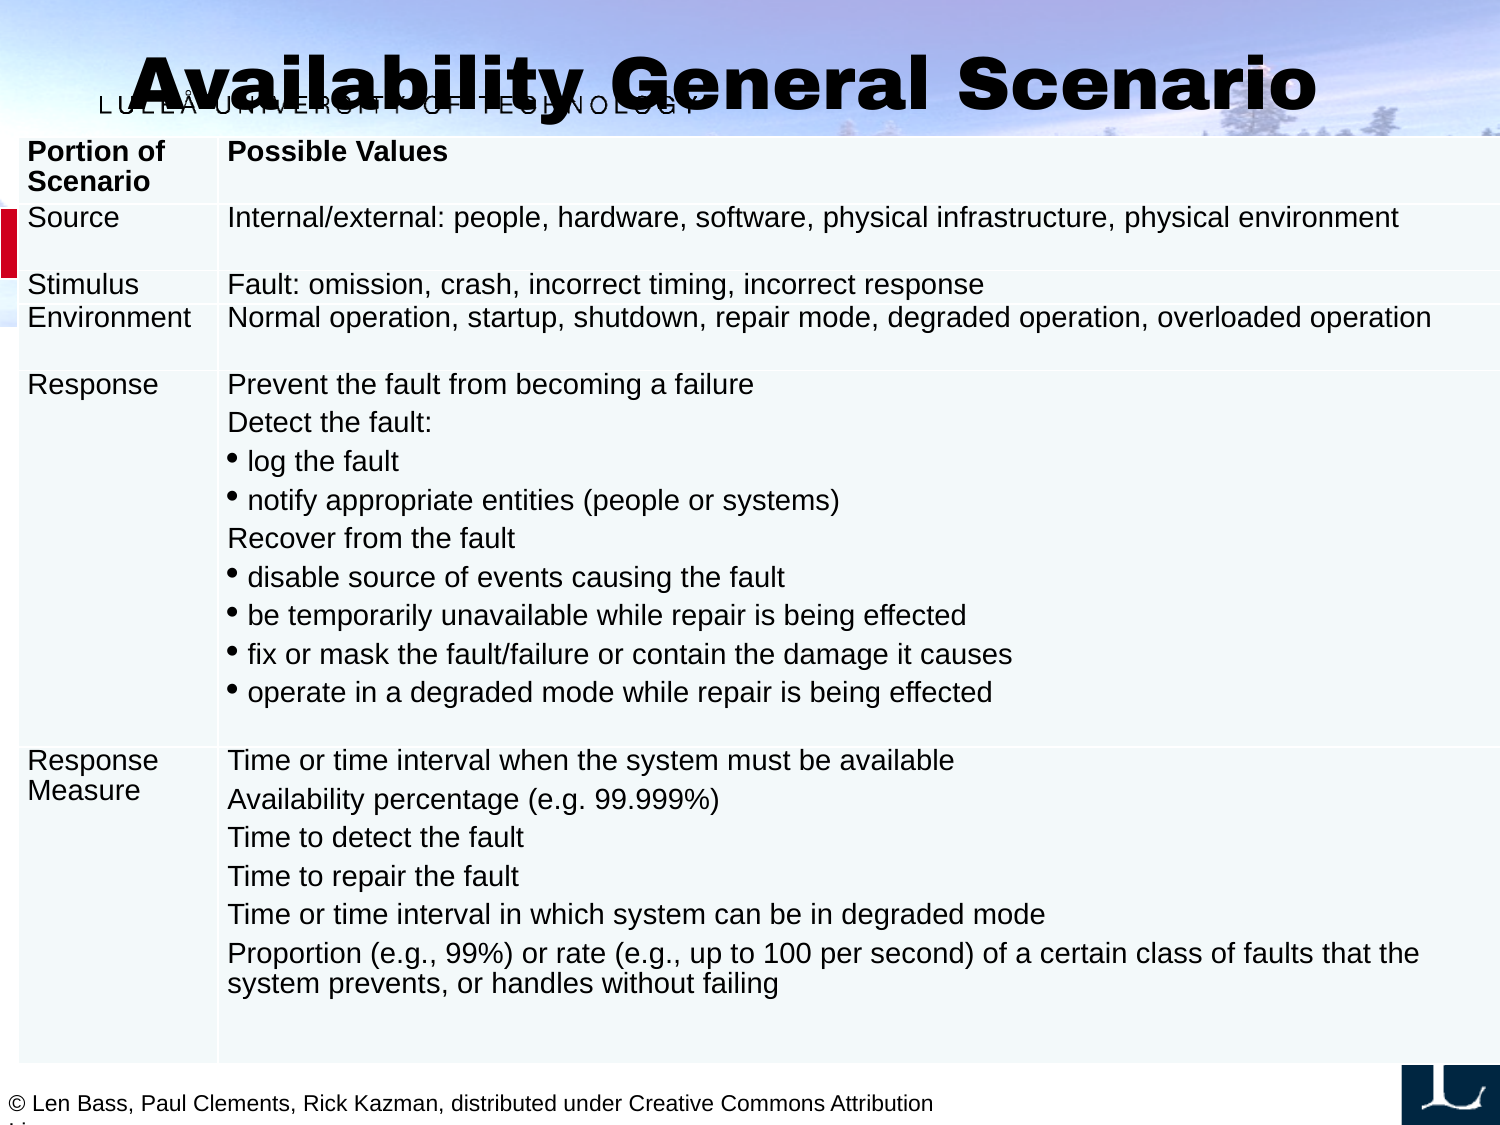

# Availability General Scenario
| Portion of Scenario | Possible Values |
| --- | --- |
| Source | Internal/external: people, hardware, software, physical infrastructure, physical environment |
| Stimulus | Fault: omission, crash, incorrect timing, incorrect response |
| Environment | Normal operation, startup, shutdown, repair mode, degraded operation, overloaded operation |
| Response | Prevent the fault from becoming a failure Detect the fault: log the fault notify appropriate entities (people or systems) Recover from the fault disable source of events causing the fault be temporarily unavailable while repair is being effected fix or mask the fault/failure or contain the damage it causes operate in a degraded mode while repair is being effected |
| Response Measure | Time or time interval when the system must be available Availability percentage (e.g. 99.999%) Time to detect the fault Time to repair the fault Time or time interval in which system can be in degraded mode Proportion (e.g., 99%) or rate (e.g., up to 100 per second) of a certain class of faults that the system prevents, or handles without failing |
© Len Bass, Paul Clements, Rick Kazman, distributed under Creative Commons Attribution License